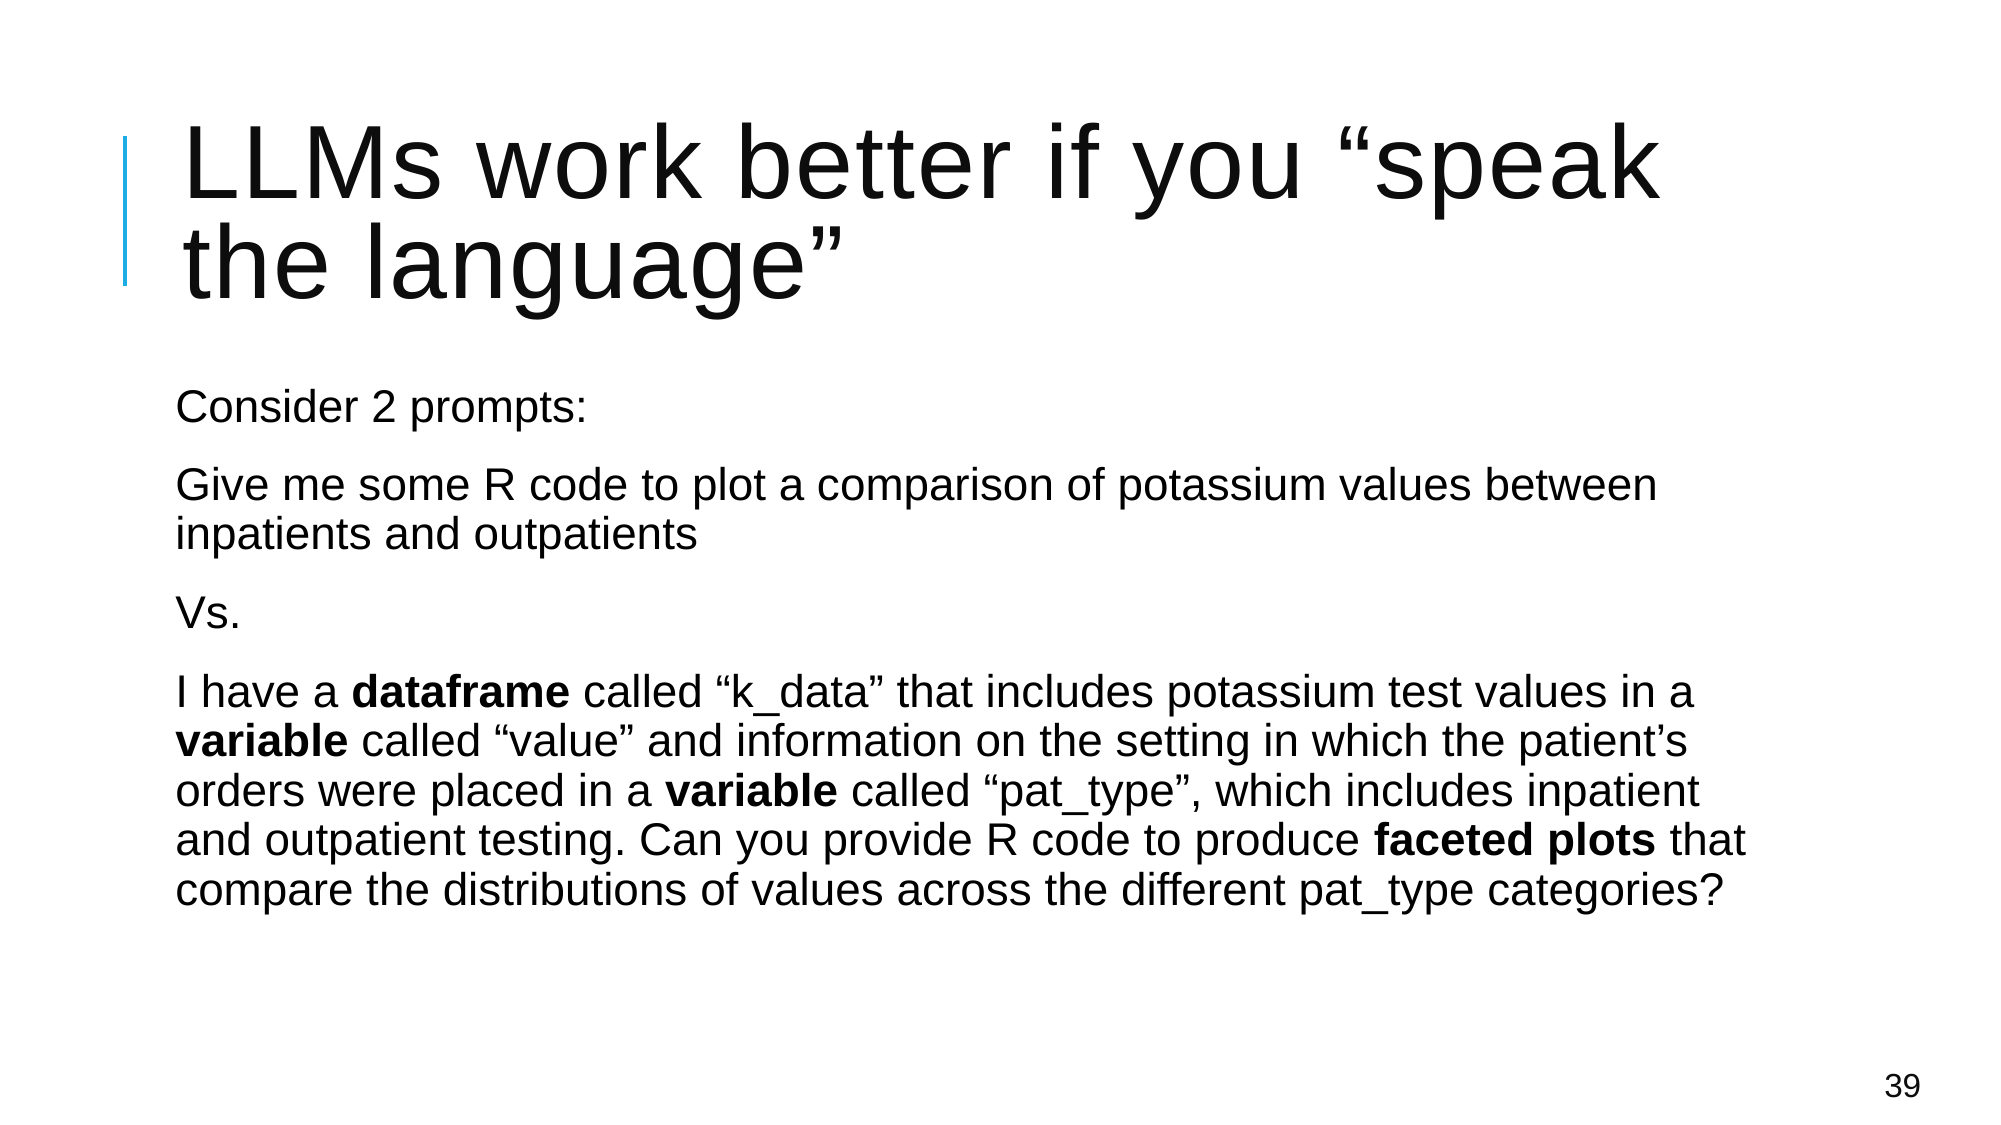

# LLMs work better if you “speak the language”
Consider 2 prompts:
Give me some R code to plot a comparison of potassium values between inpatients and outpatients
Vs.
I have a dataframe called “k_data” that includes potassium test values in a variable called “value” and information on the setting in which the patient’s orders were placed in a variable called “pat_type”, which includes inpatient and outpatient testing. Can you provide R code to produce faceted plots that compare the distributions of values across the different pat_type categories?